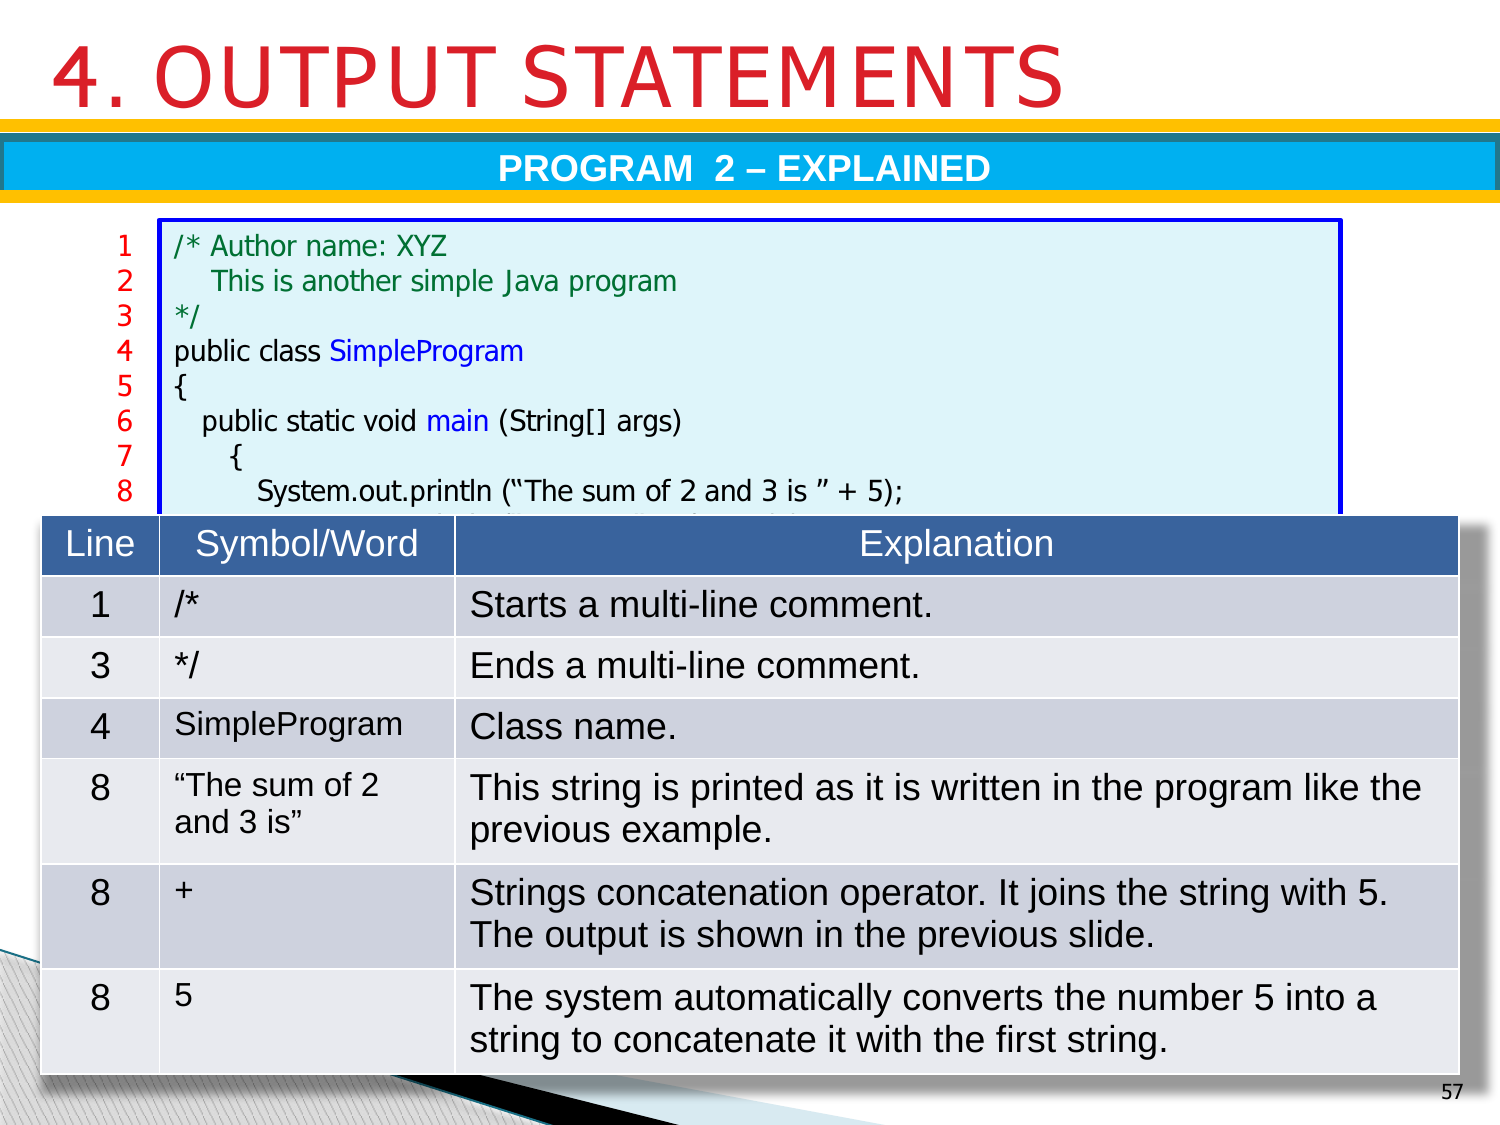

# 4. OUTPUT STATEMENTS
PROGRAM  2 – EXPLAINED
1
2
3
4
5
6
7
8
9
10
11
/* Author name: XYZ
    This is another simple Java program
*/
public class SimpleProgram
{
   public static void main (String[] args)
      {
         System.out.println (“The sum of 2 and 3 is ” + 5);
         System.out.println (“7 + 8 = “ + (7 + 8) );
      }
}
| Line | Symbol/Word | Explanation |
| --- | --- | --- |
| 1 | /\* | Starts a multi-line comment. |
| 3 | \*/ | Ends a multi-line comment. |
| 4 | SimpleProgram | Class name. |
| 8 | “The sum of 2 and 3 is” | This string is printed as it is written in the program like the previous example. |
| 8 | + | Strings concatenation operator. It joins the string with 5. The output is shown in the previous slide. |
| 8 | 5 | The system automatically converts the number 5 into a string to concatenate it with the first string. |
57